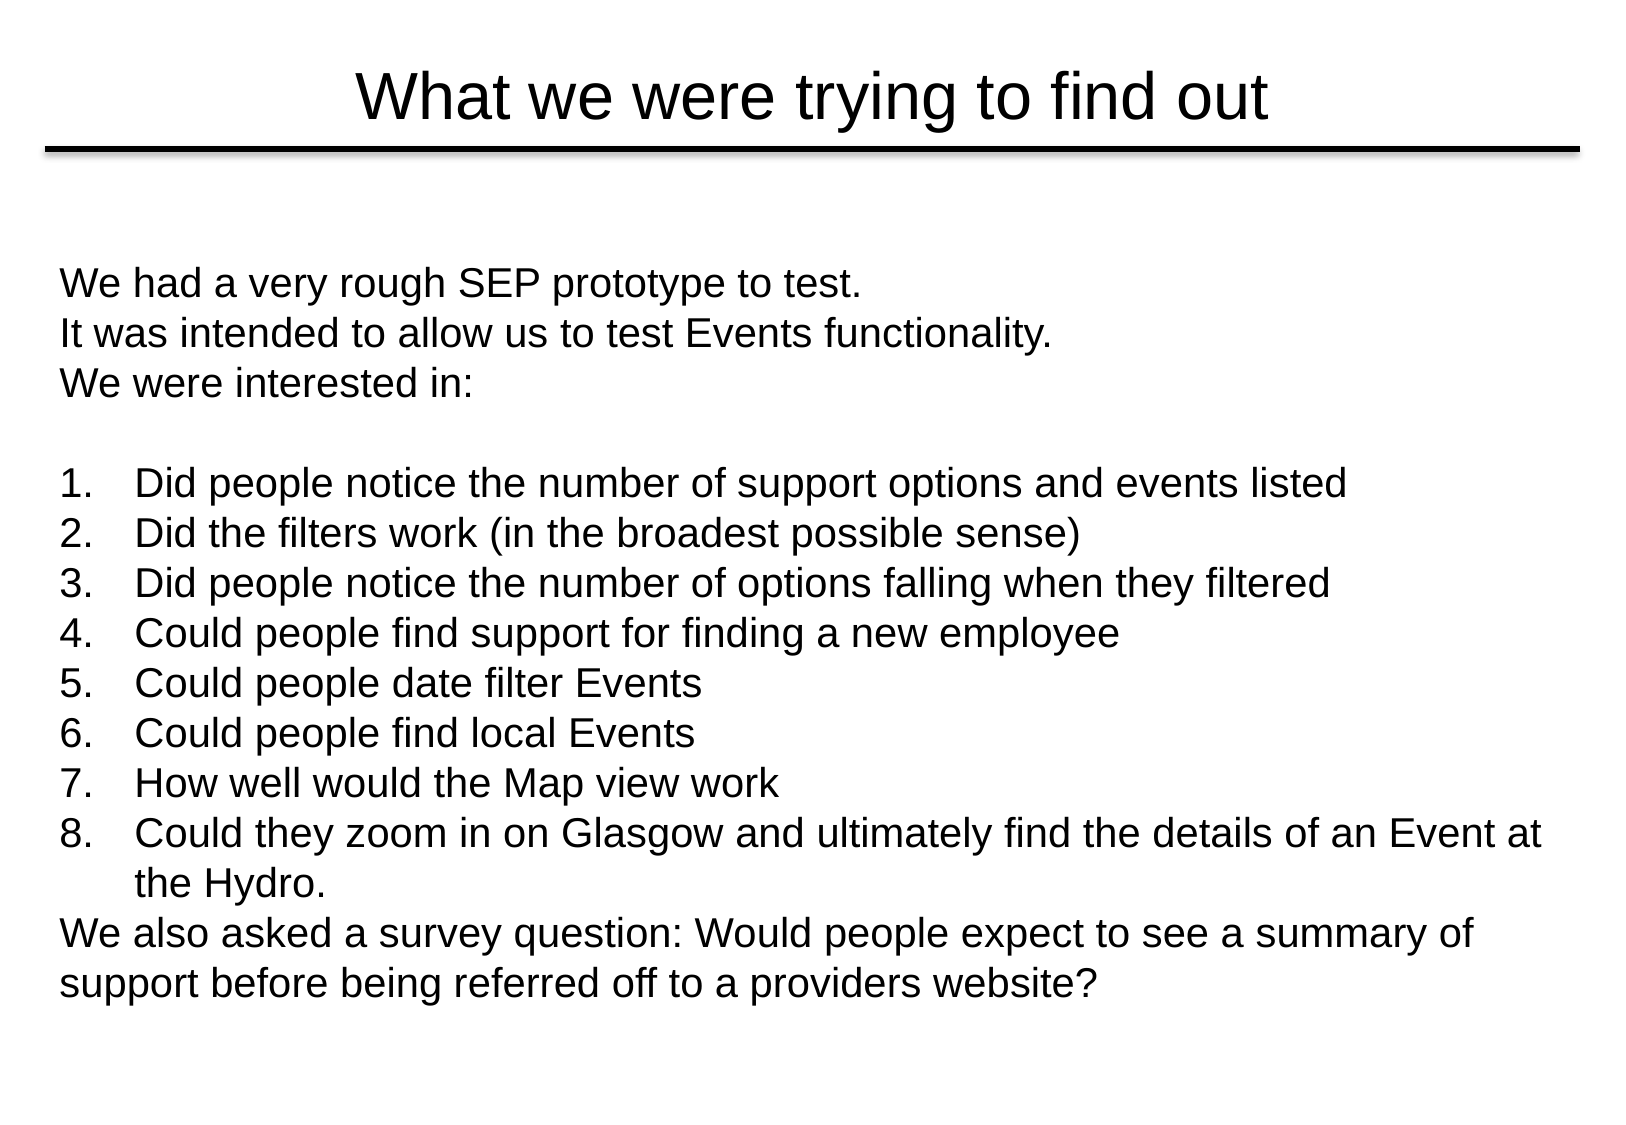

# What we were trying to find out
We had a very rough SEP prototype to test.
It was intended to allow us to test Events functionality.
We were interested in:

Did people notice the number of support options and events listed
Did the filters work (in the broadest possible sense)
Did people notice the number of options falling when they filtered
Could people find support for finding a new employee
Could people date filter Events
Could people find local Events
How well would the Map view work
Could they zoom in on Glasgow and ultimately find the details of an Event at the Hydro.
We also asked a survey question: Would people expect to see a summary of support before being referred off to a providers website?